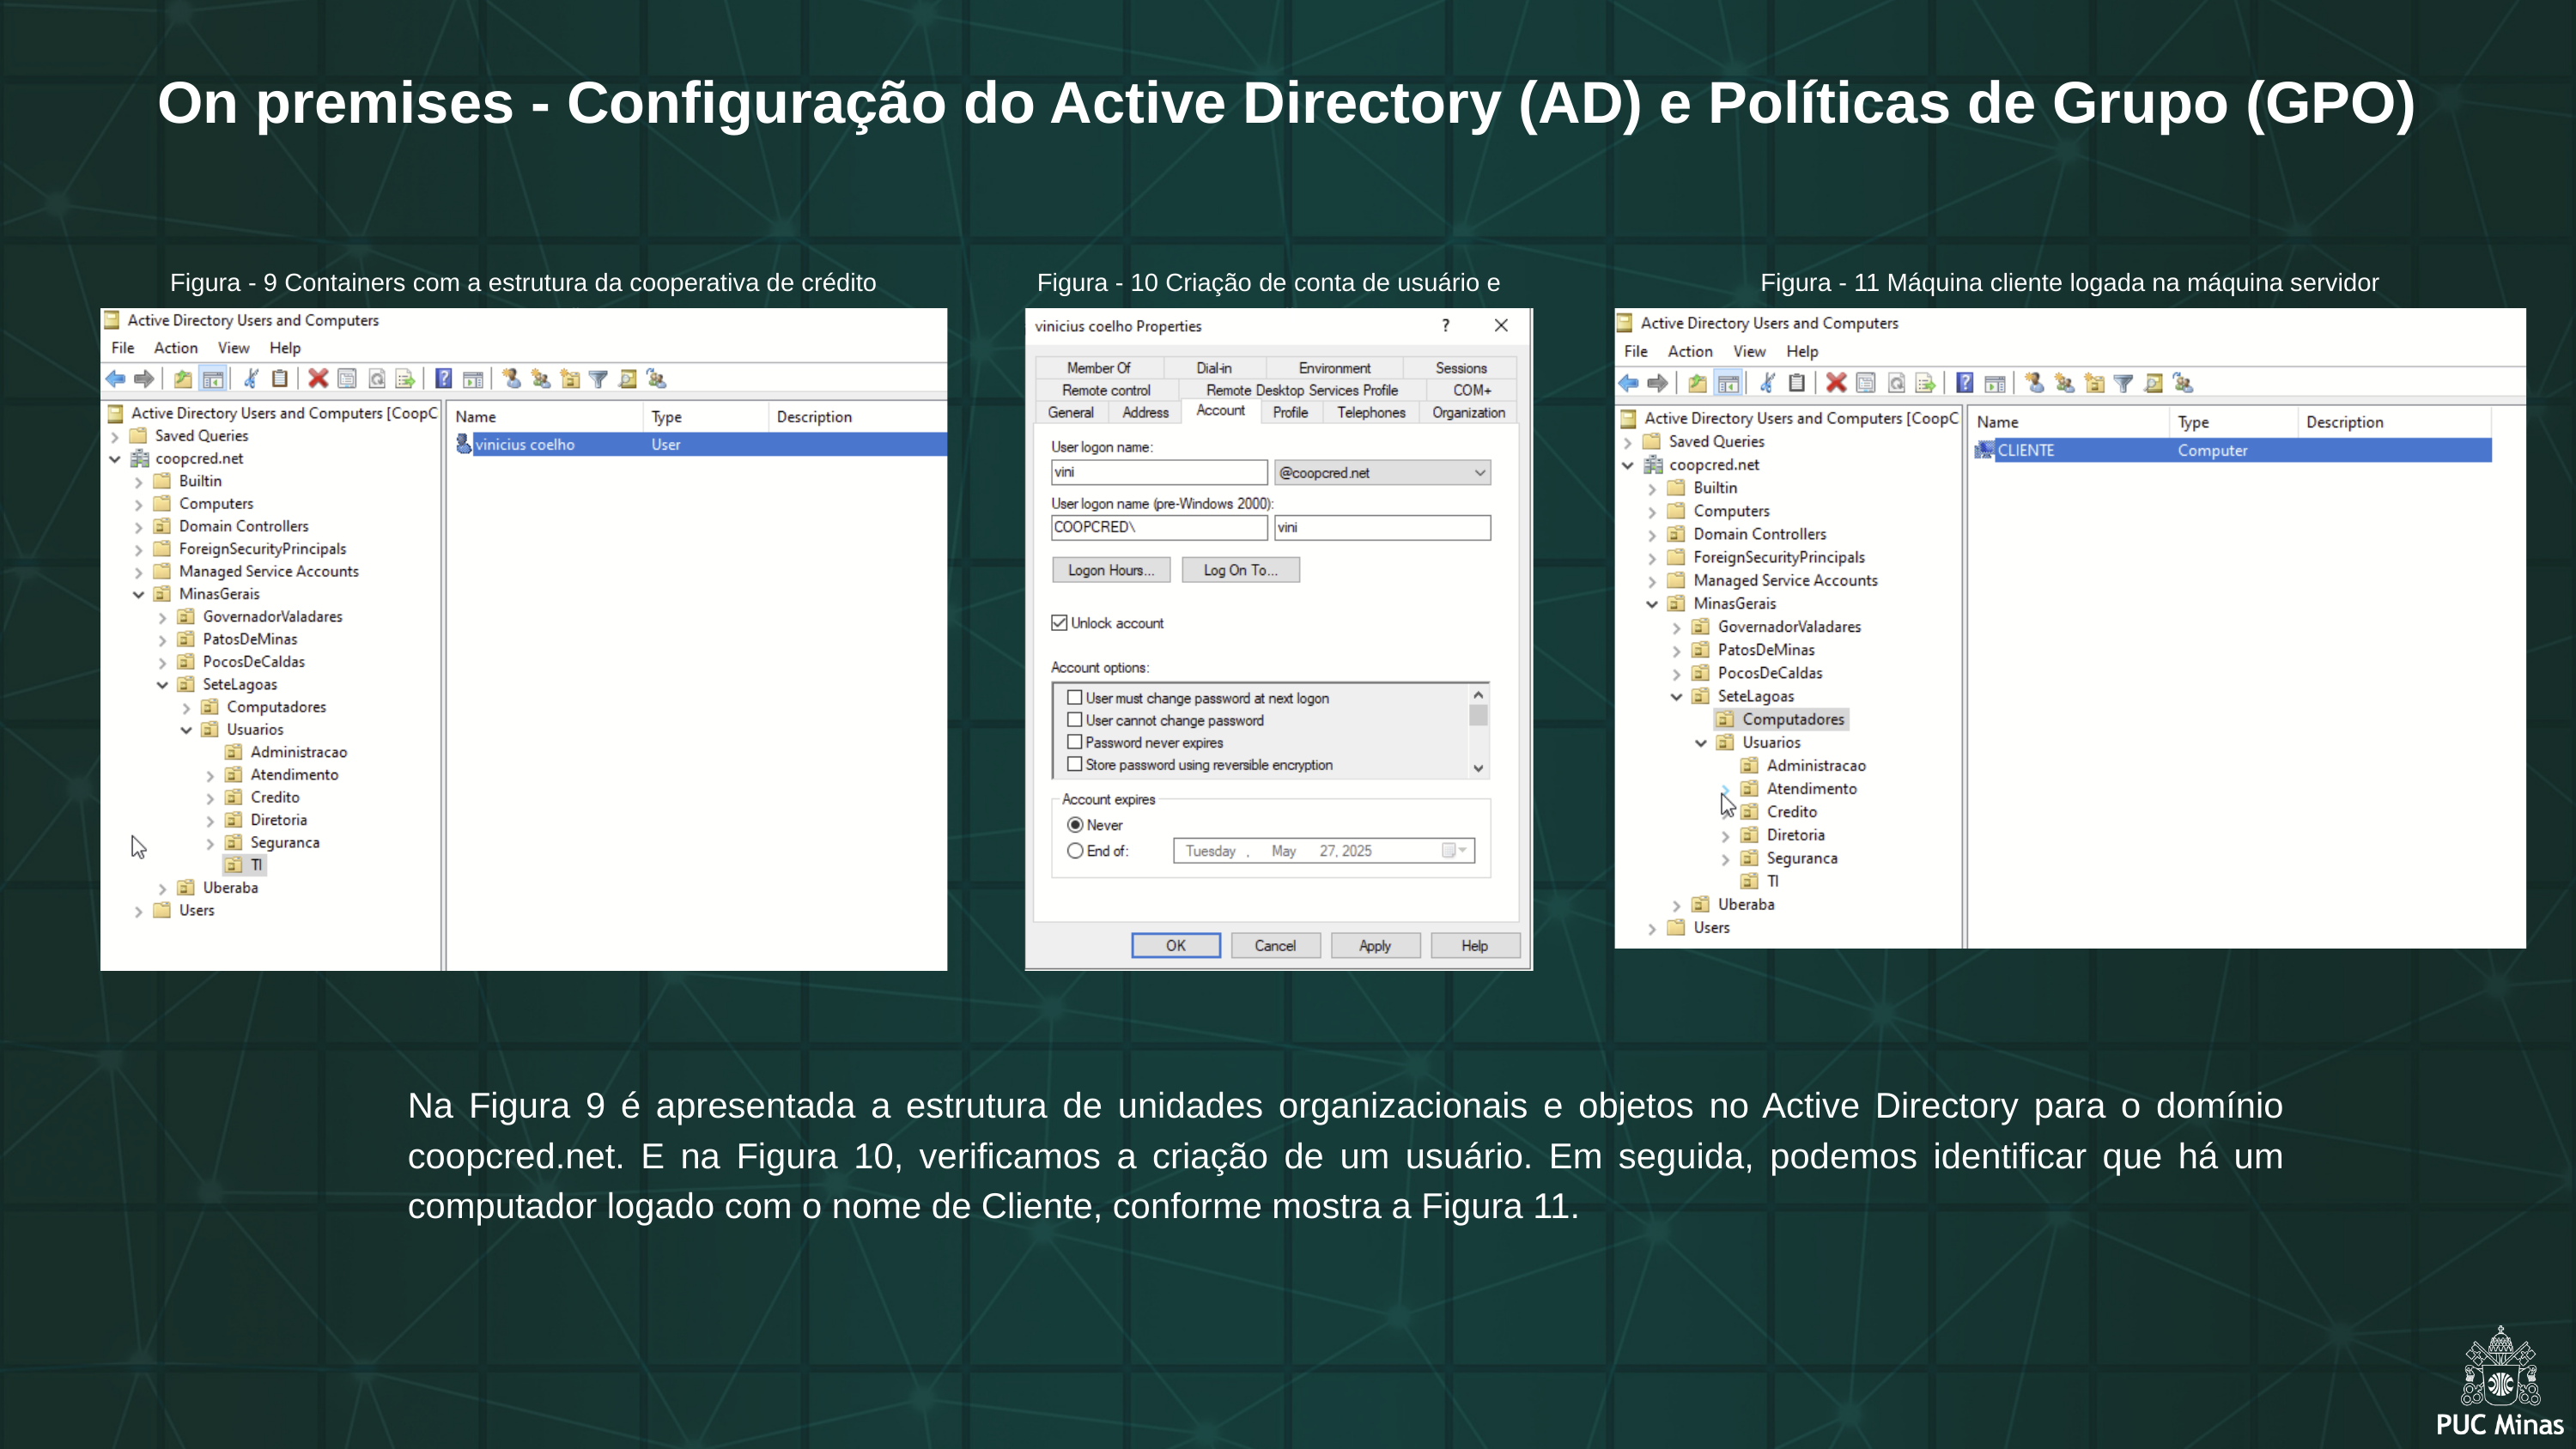

On premises - Configuração do Active Directory (AD) e Políticas de Grupo (GPO)
Figura - 9 Containers com a estrutura da cooperativa de crédito CoopCred)
Figura - 10 Criação de conta de usuário e email.
Figura - 11 Máquina cliente logada na máquina servidor

Na Figura 9 é apresentada a estrutura de unidades organizacionais e objetos no Active Directory para o domínio coopcred.net. E na Figura 10, verificamos a criação de um usuário. Em seguida, podemos identificar que há um computador logado com o nome de Cliente, conforme mostra a Figura 11.